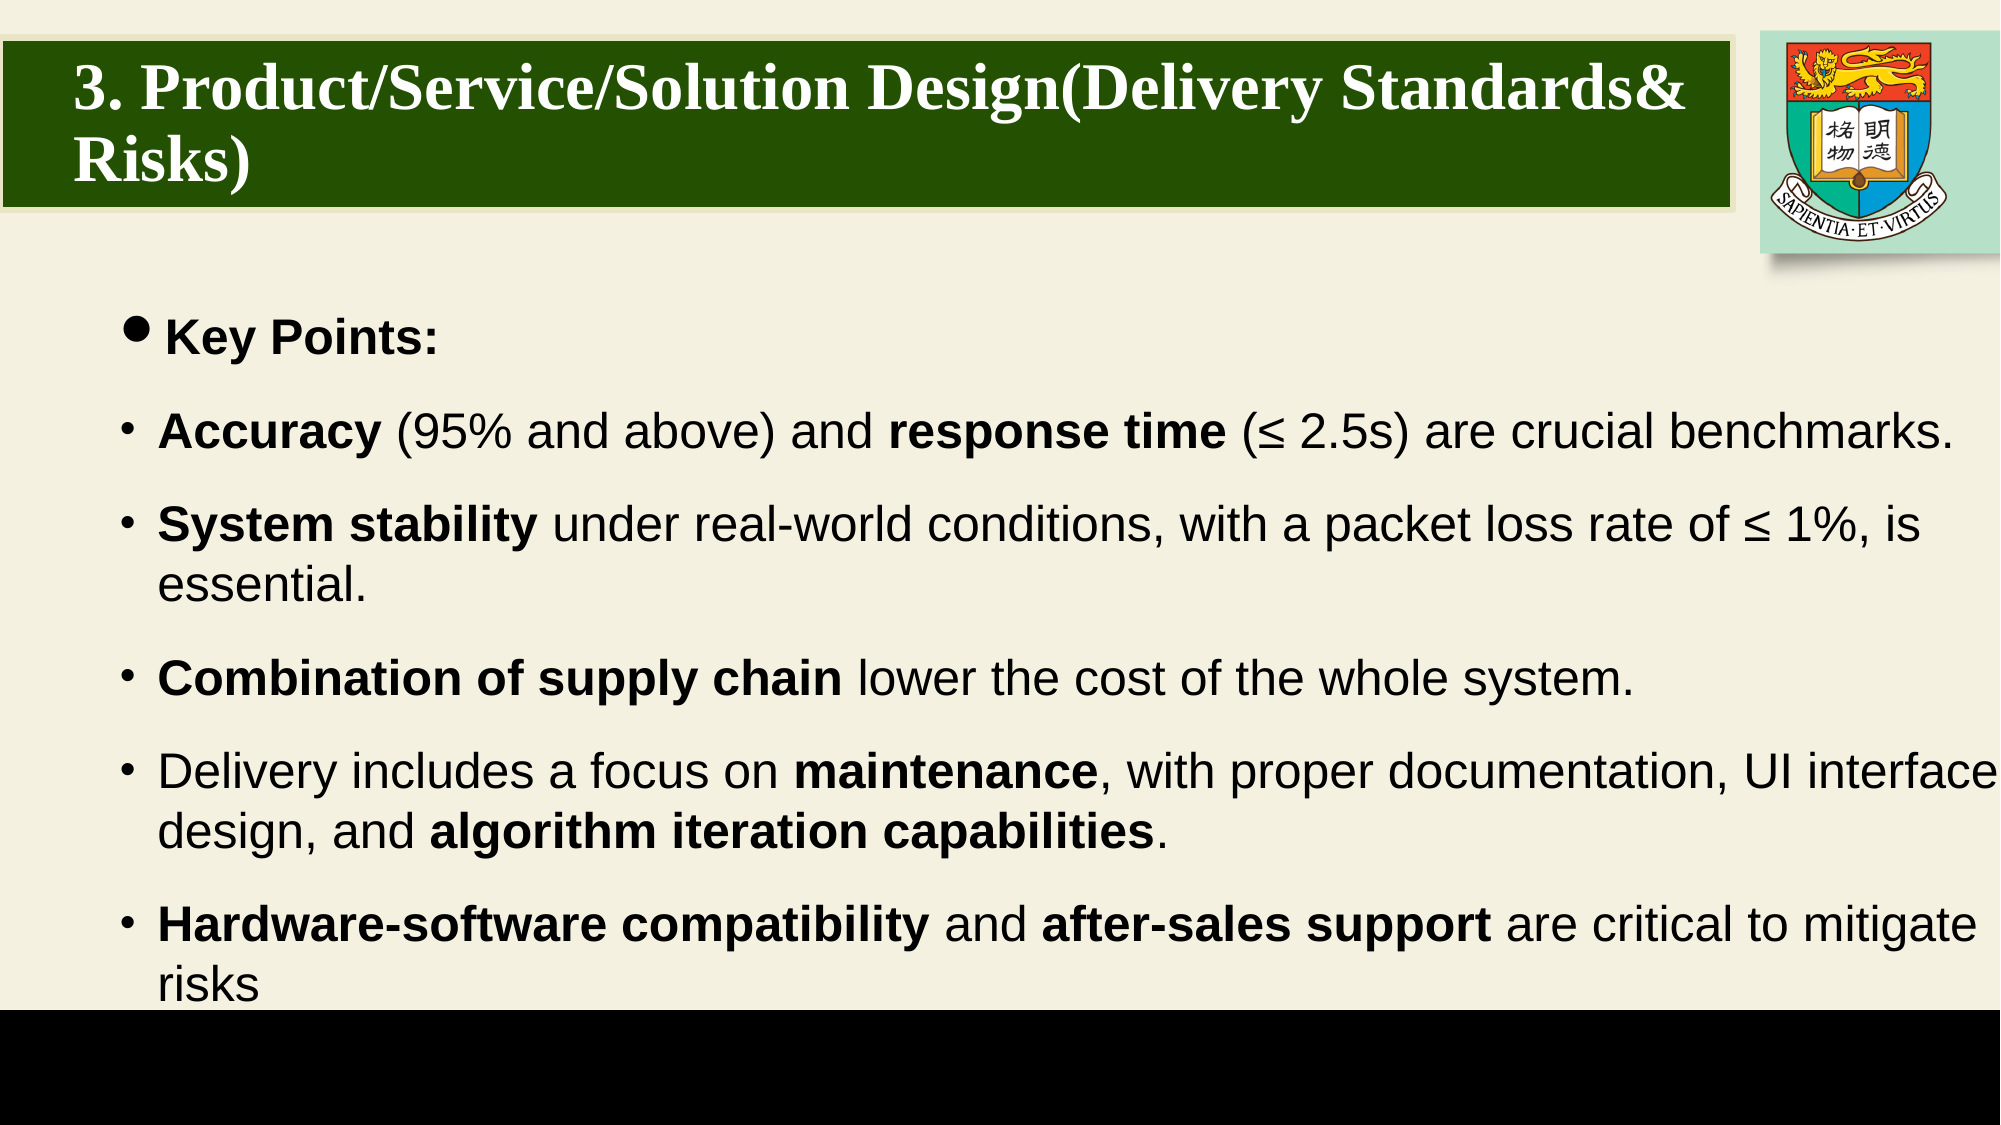

# 3. Product/Service/Solution Design(Delivery Standards& Risks)
Key Points:
Accuracy (95% and above) and response time (≤ 2.5s) are crucial benchmarks.
System stability under real-world conditions, with a packet loss rate of ≤ 1%, is essential.
Combination of supply chain lower the cost of the whole system.
Delivery includes a focus on maintenance, with proper documentation, UI interface design, and algorithm iteration capabilities.
Hardware-software compatibility and after-sales support are critical to mitigate risks